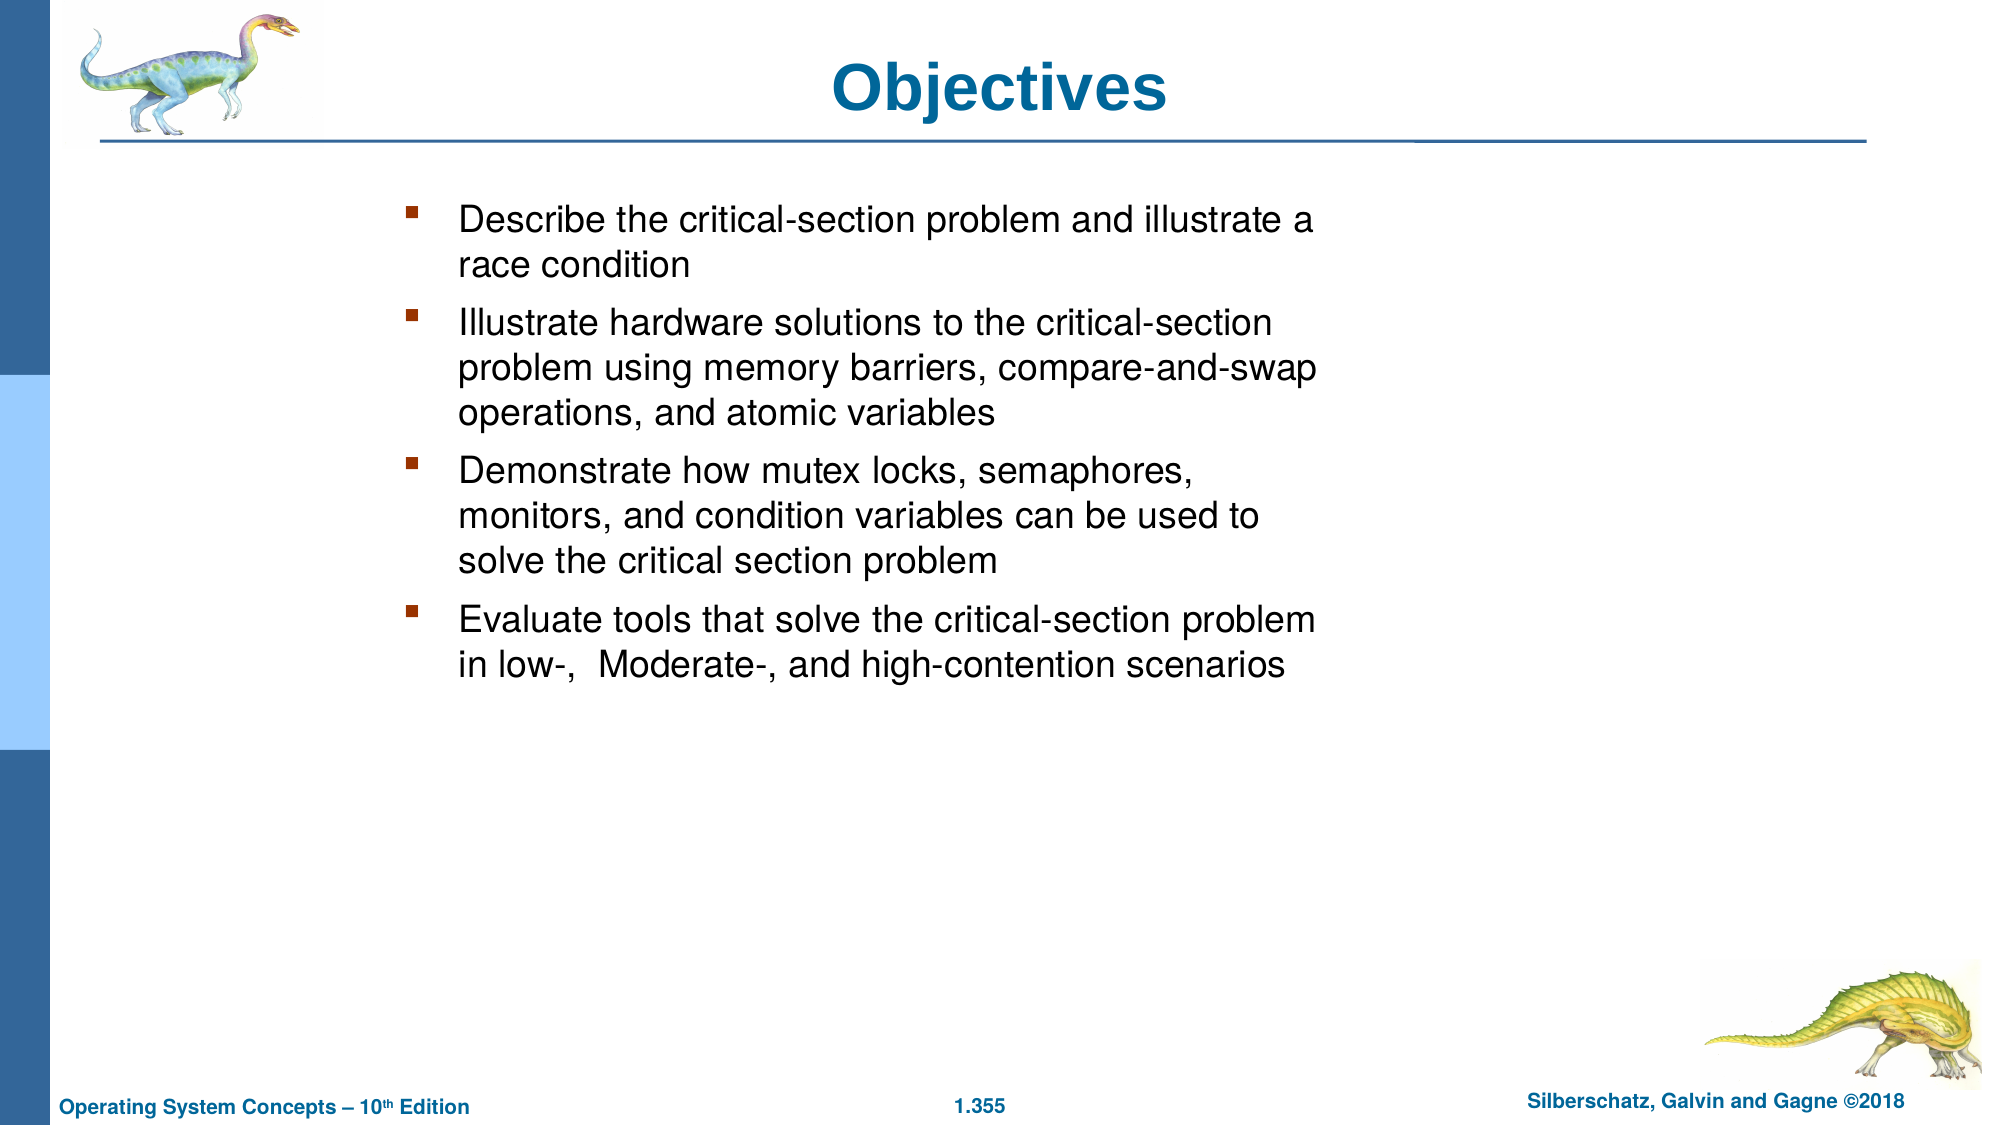

# Objectives
Describe the critical-section problem and illustrate a race condition
Illustrate hardware solutions to the critical-section problem using memory barriers, compare-and-swap operations, and atomic variables
Demonstrate how mutex locks, semaphores, monitors, and condition variables can be used to solve the critical section problem
Evaluate tools that solve the critical-section problem in low-,  Moderate-, and high-contention scenarios